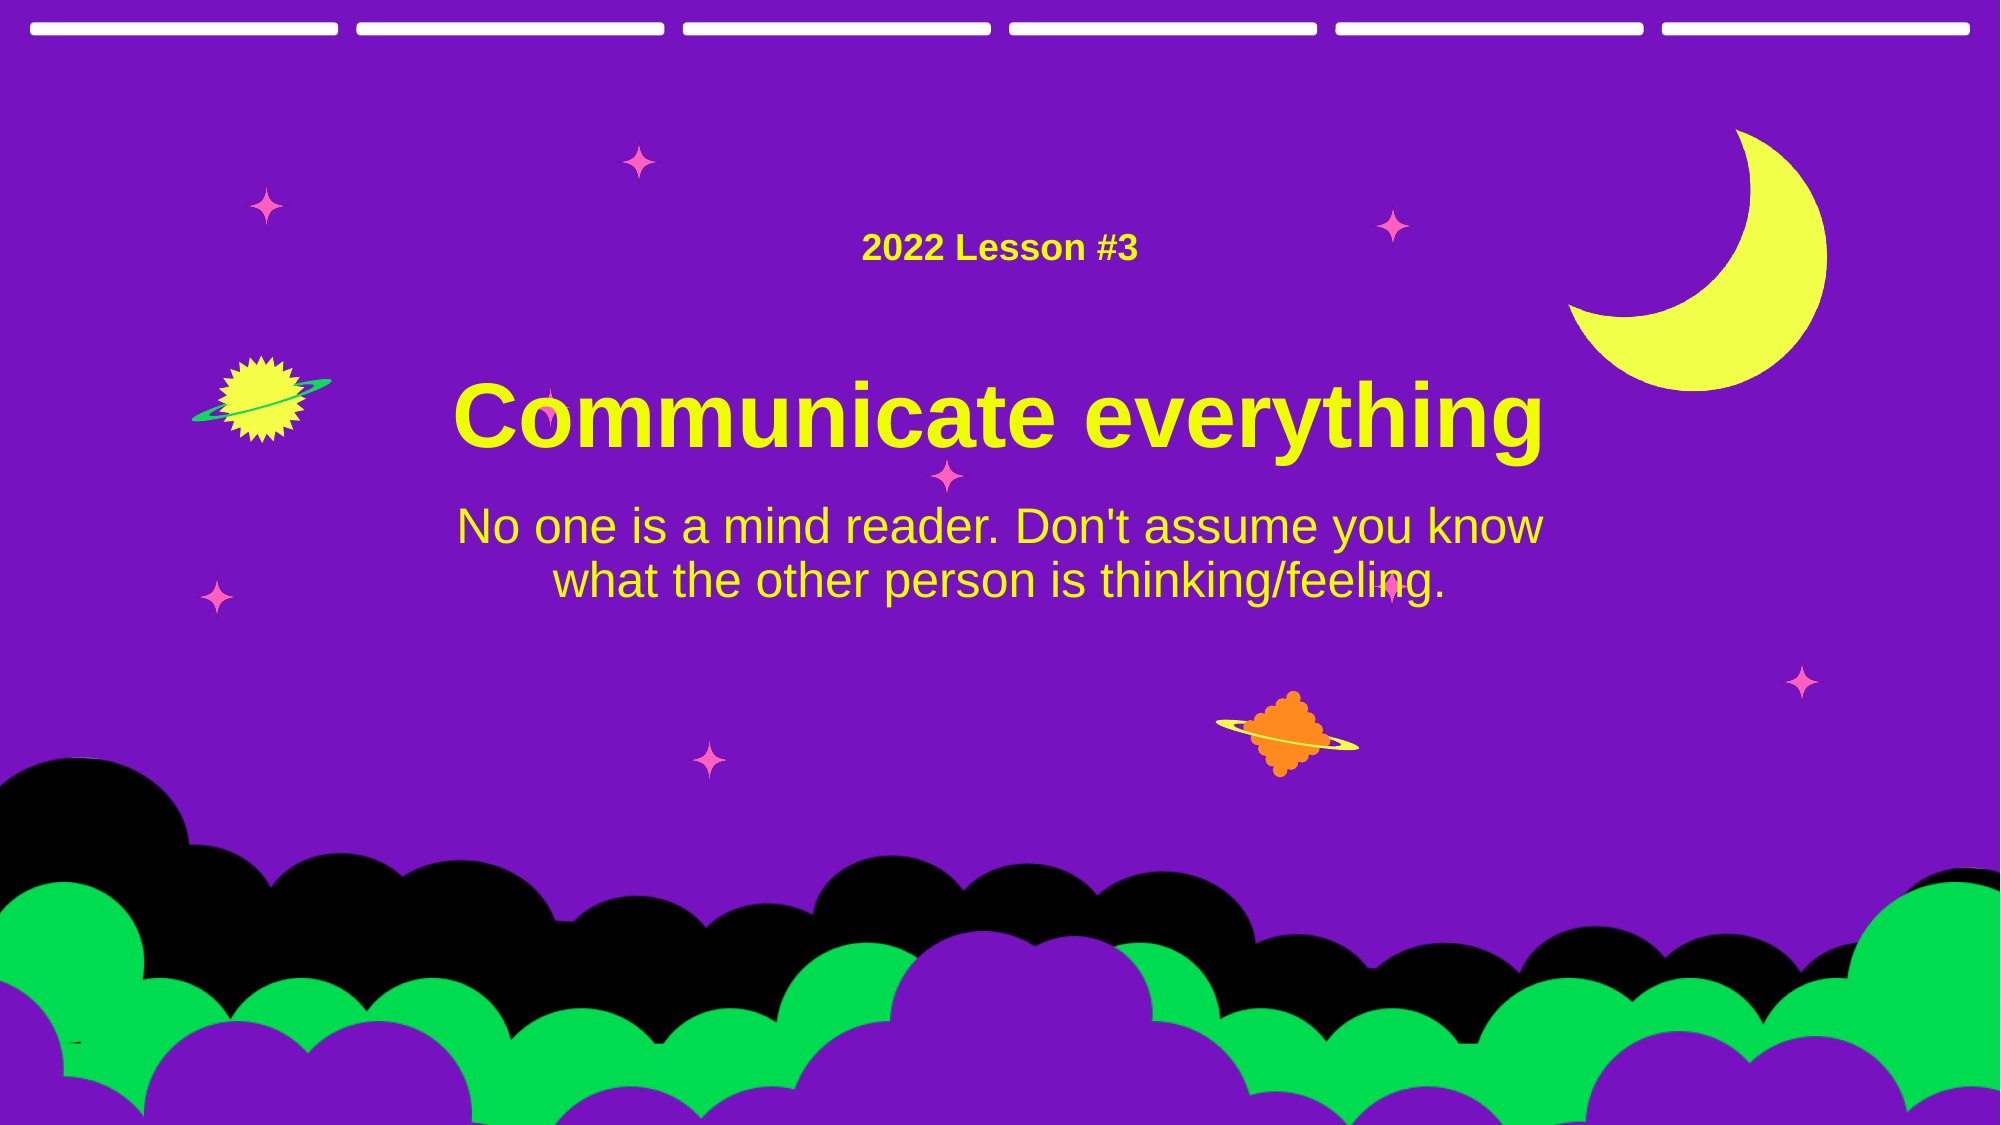

2022 Lesson #3
# Communicate everything
No one is a mind reader. Don't assume you know what the other person is thinking/feeling.